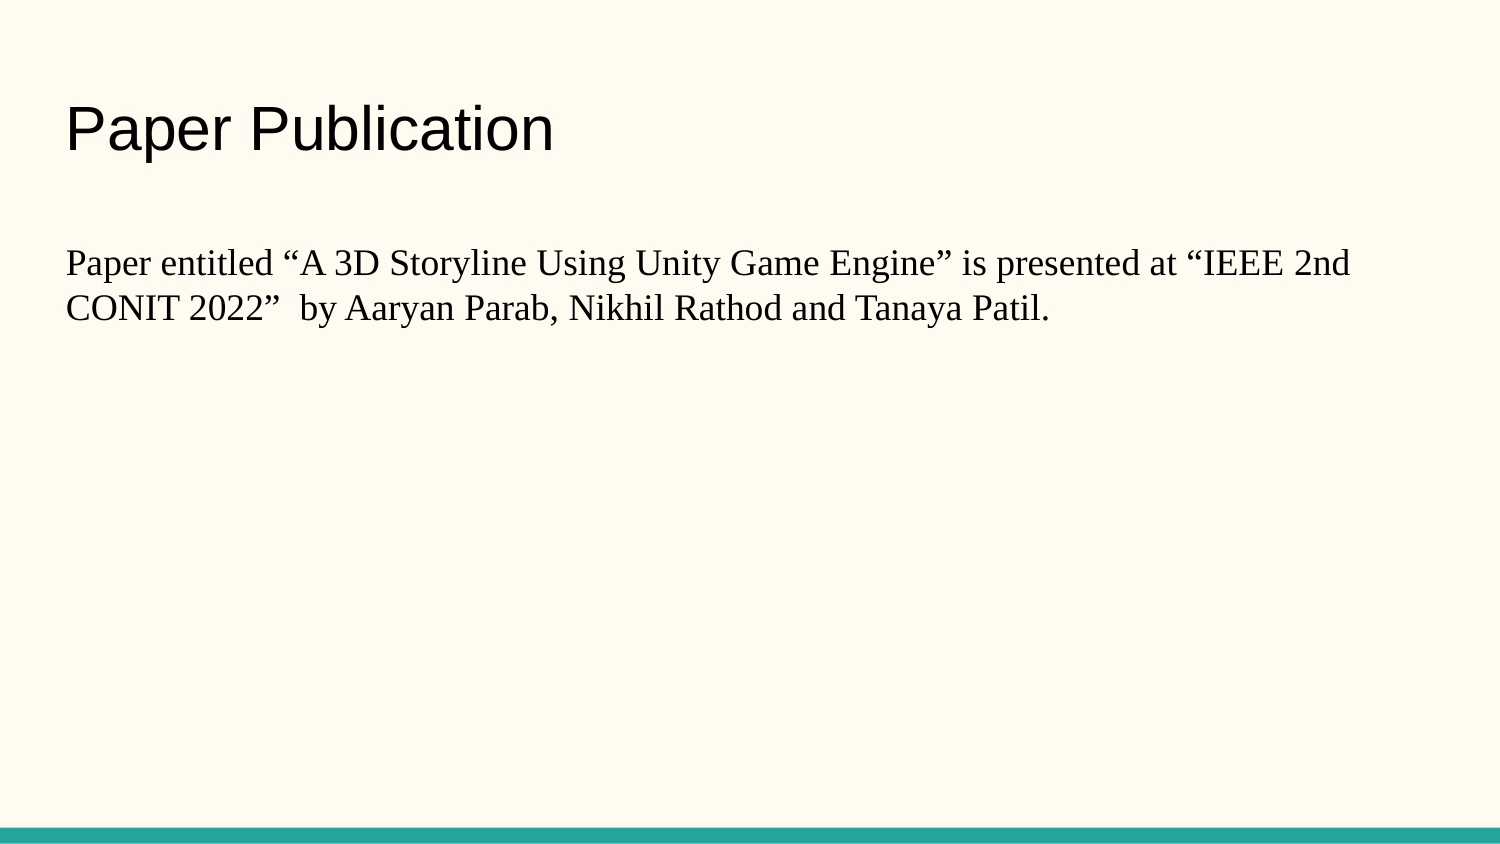

Paper Publication

Paper entitled “A 3D Storyline Using Unity Game Engine” is presented at “IEEE 2nd CONIT 2022”  by Aaryan Parab, Nikhil Rathod and Tanaya Patil.